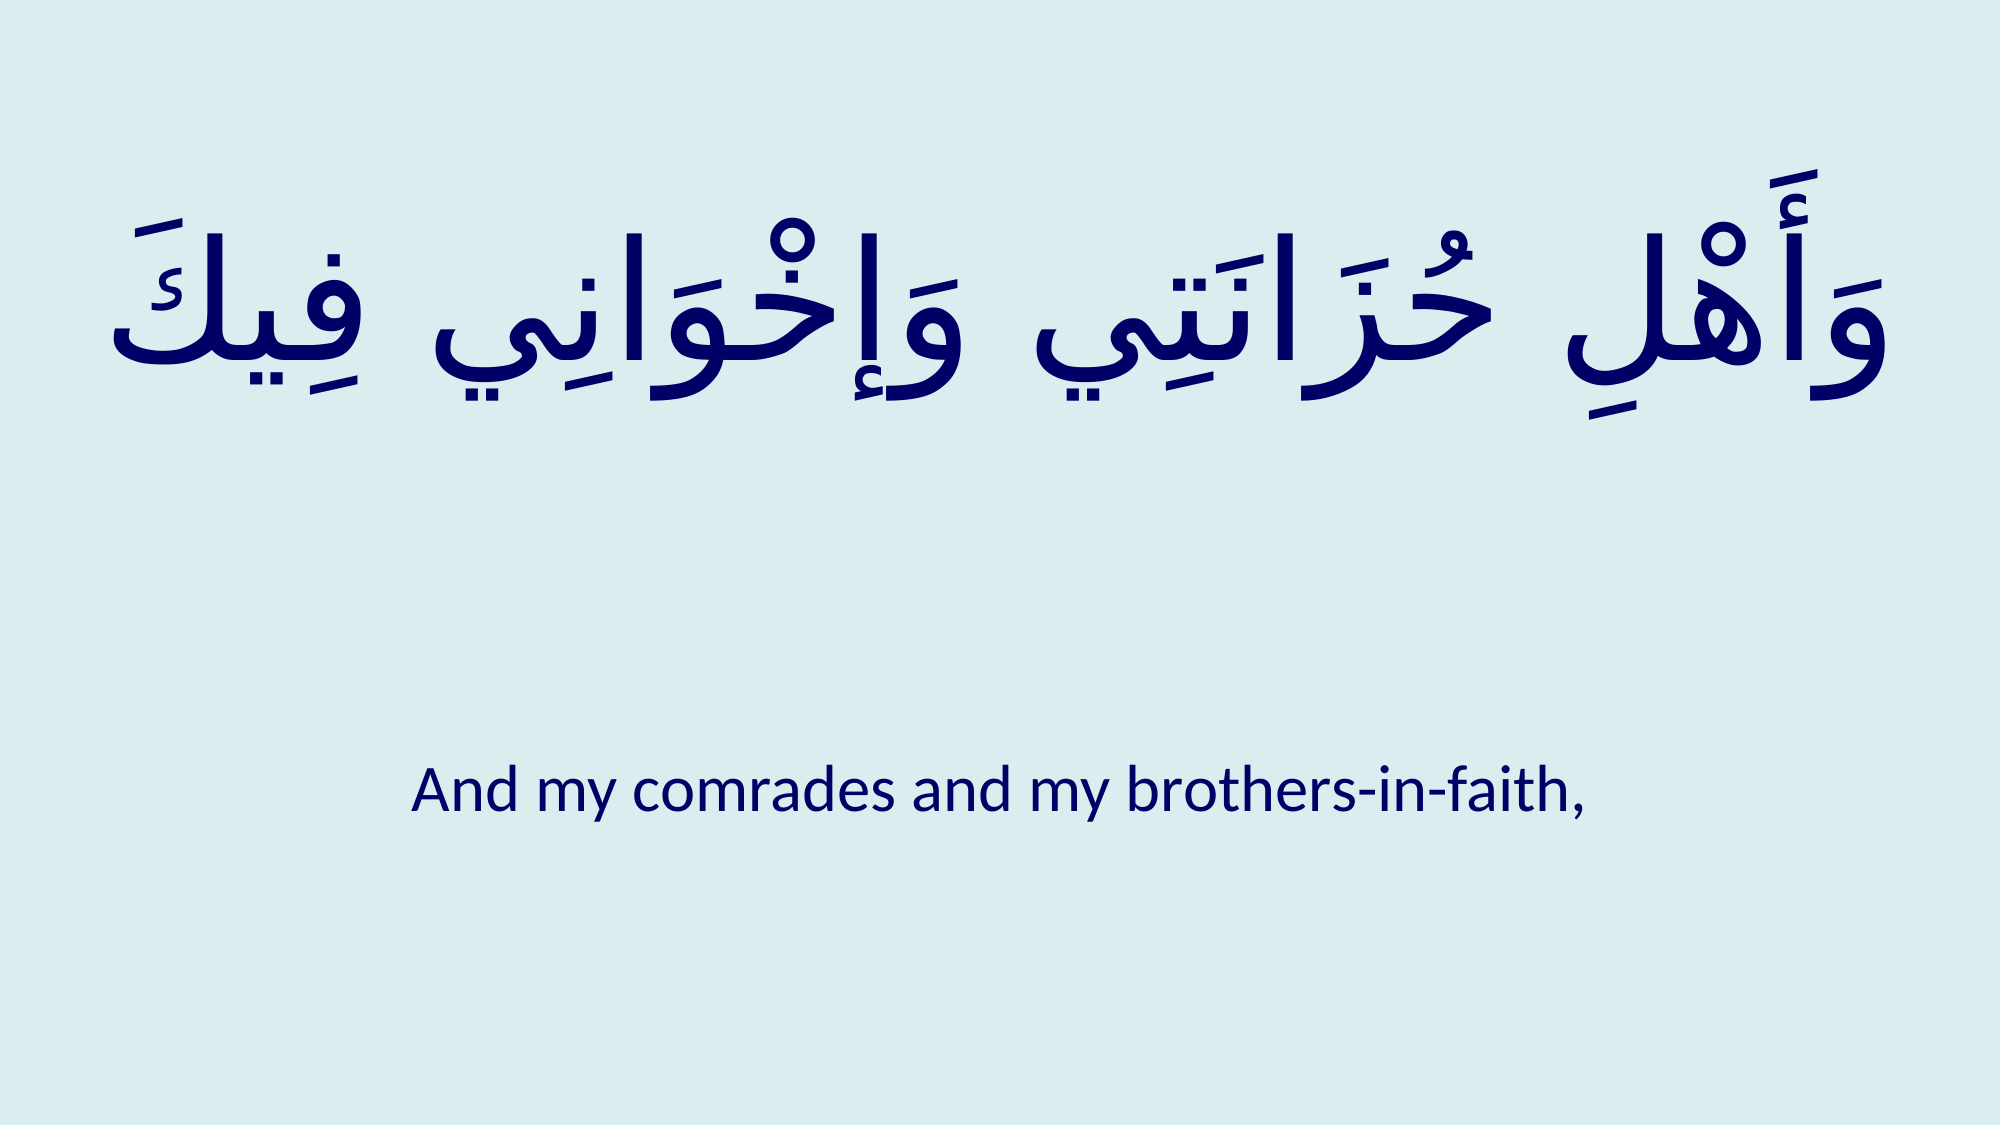

# وَأَهْلِ حُزَانَتِي وَإخْوَانِي فِيكَ
And my comrades and my brothers-in-faith,